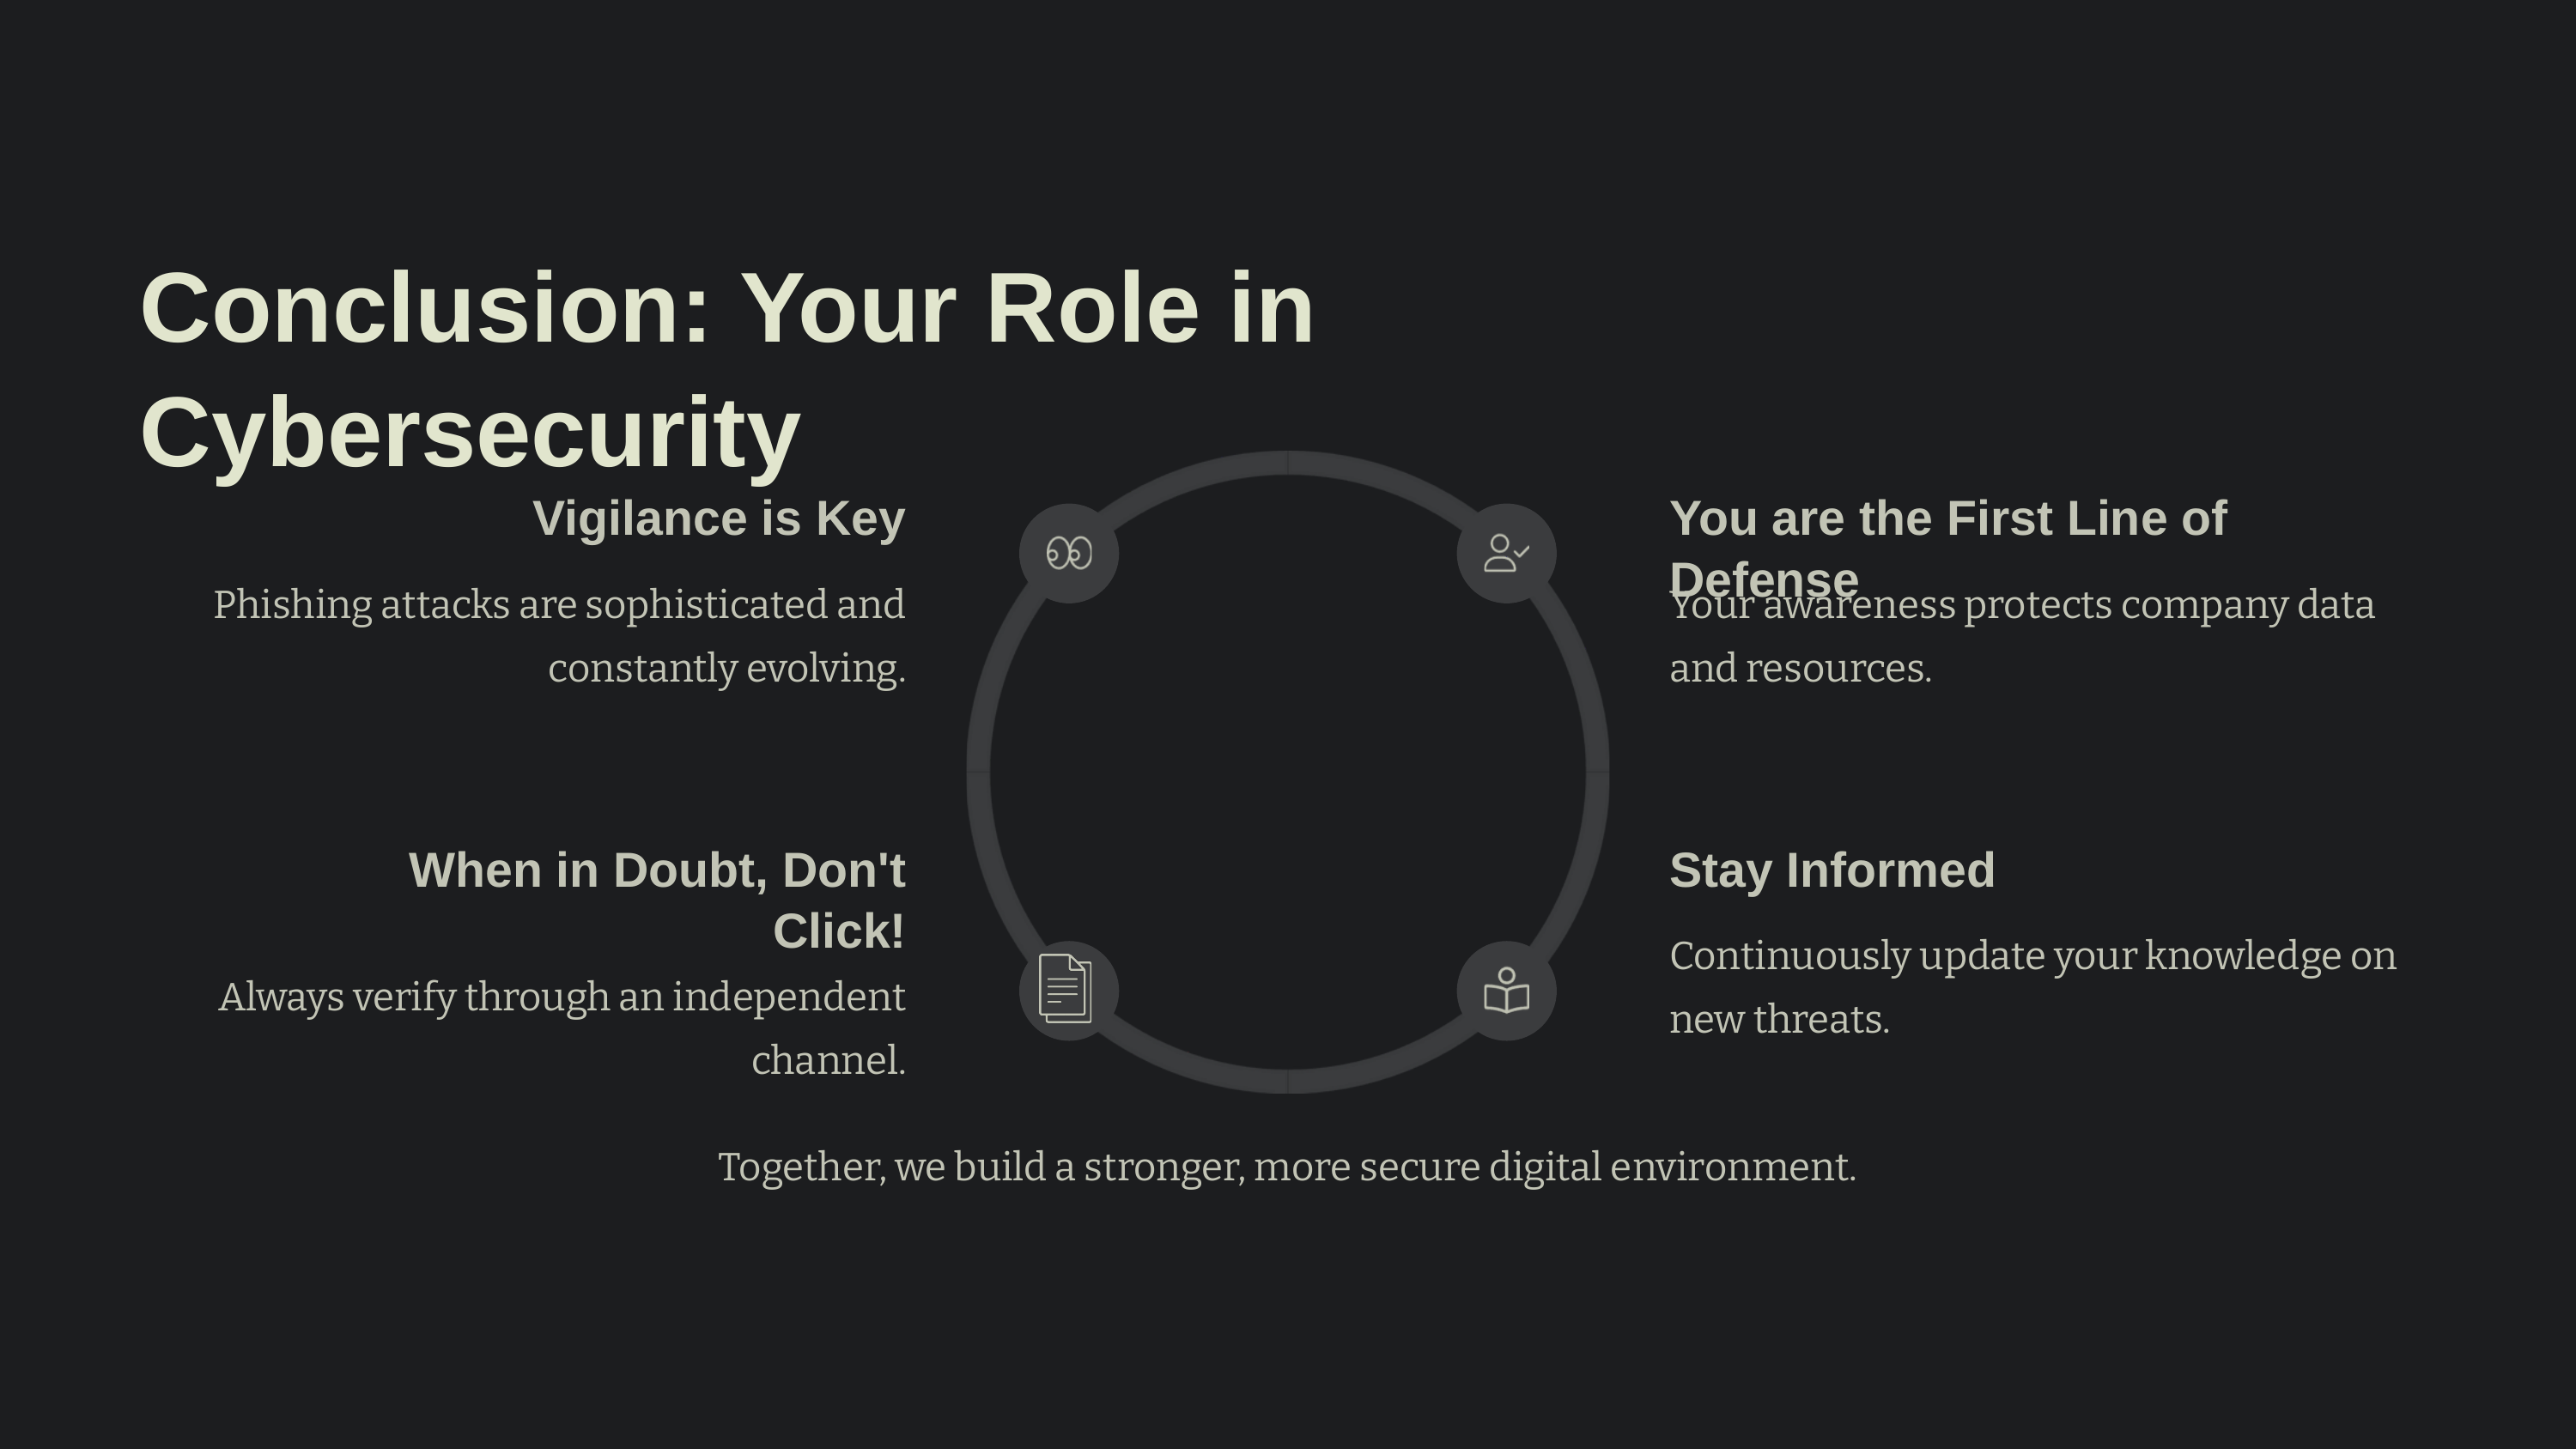

Conclusion: Your Role in Cybersecurity

Vigilance is Key
You are the First Line of Defense

Phishing attacks are sophisticated and constantly evolving.
Your awareness protects company data and resources.
When in Doubt, Don't Click!
Stay Informed
Continuously update your knowledge on new threats.

Always verify through an independent channel.

Together, we build a stronger, more secure digital environment.